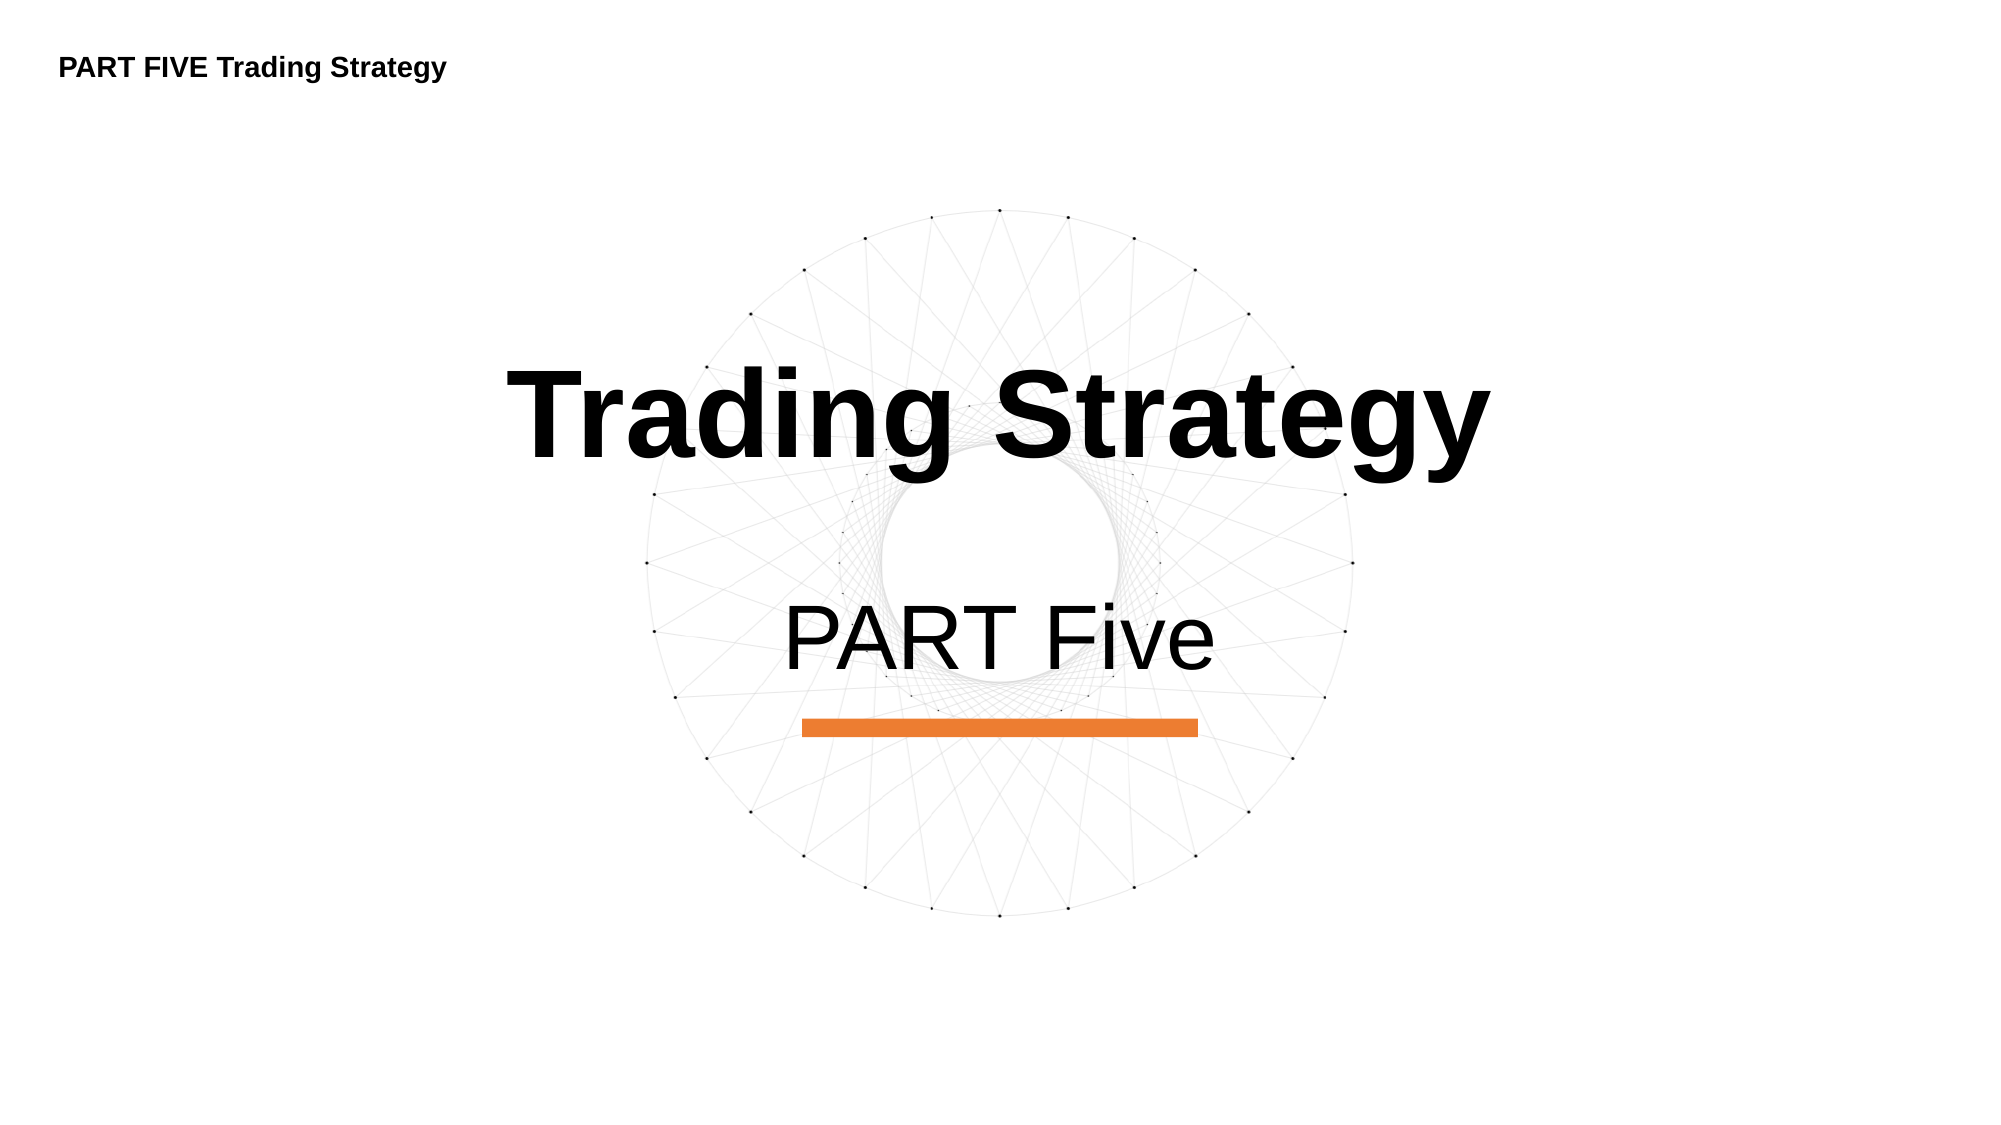

PART FIVE Trading Strategy
Trading Strategy
PART Five